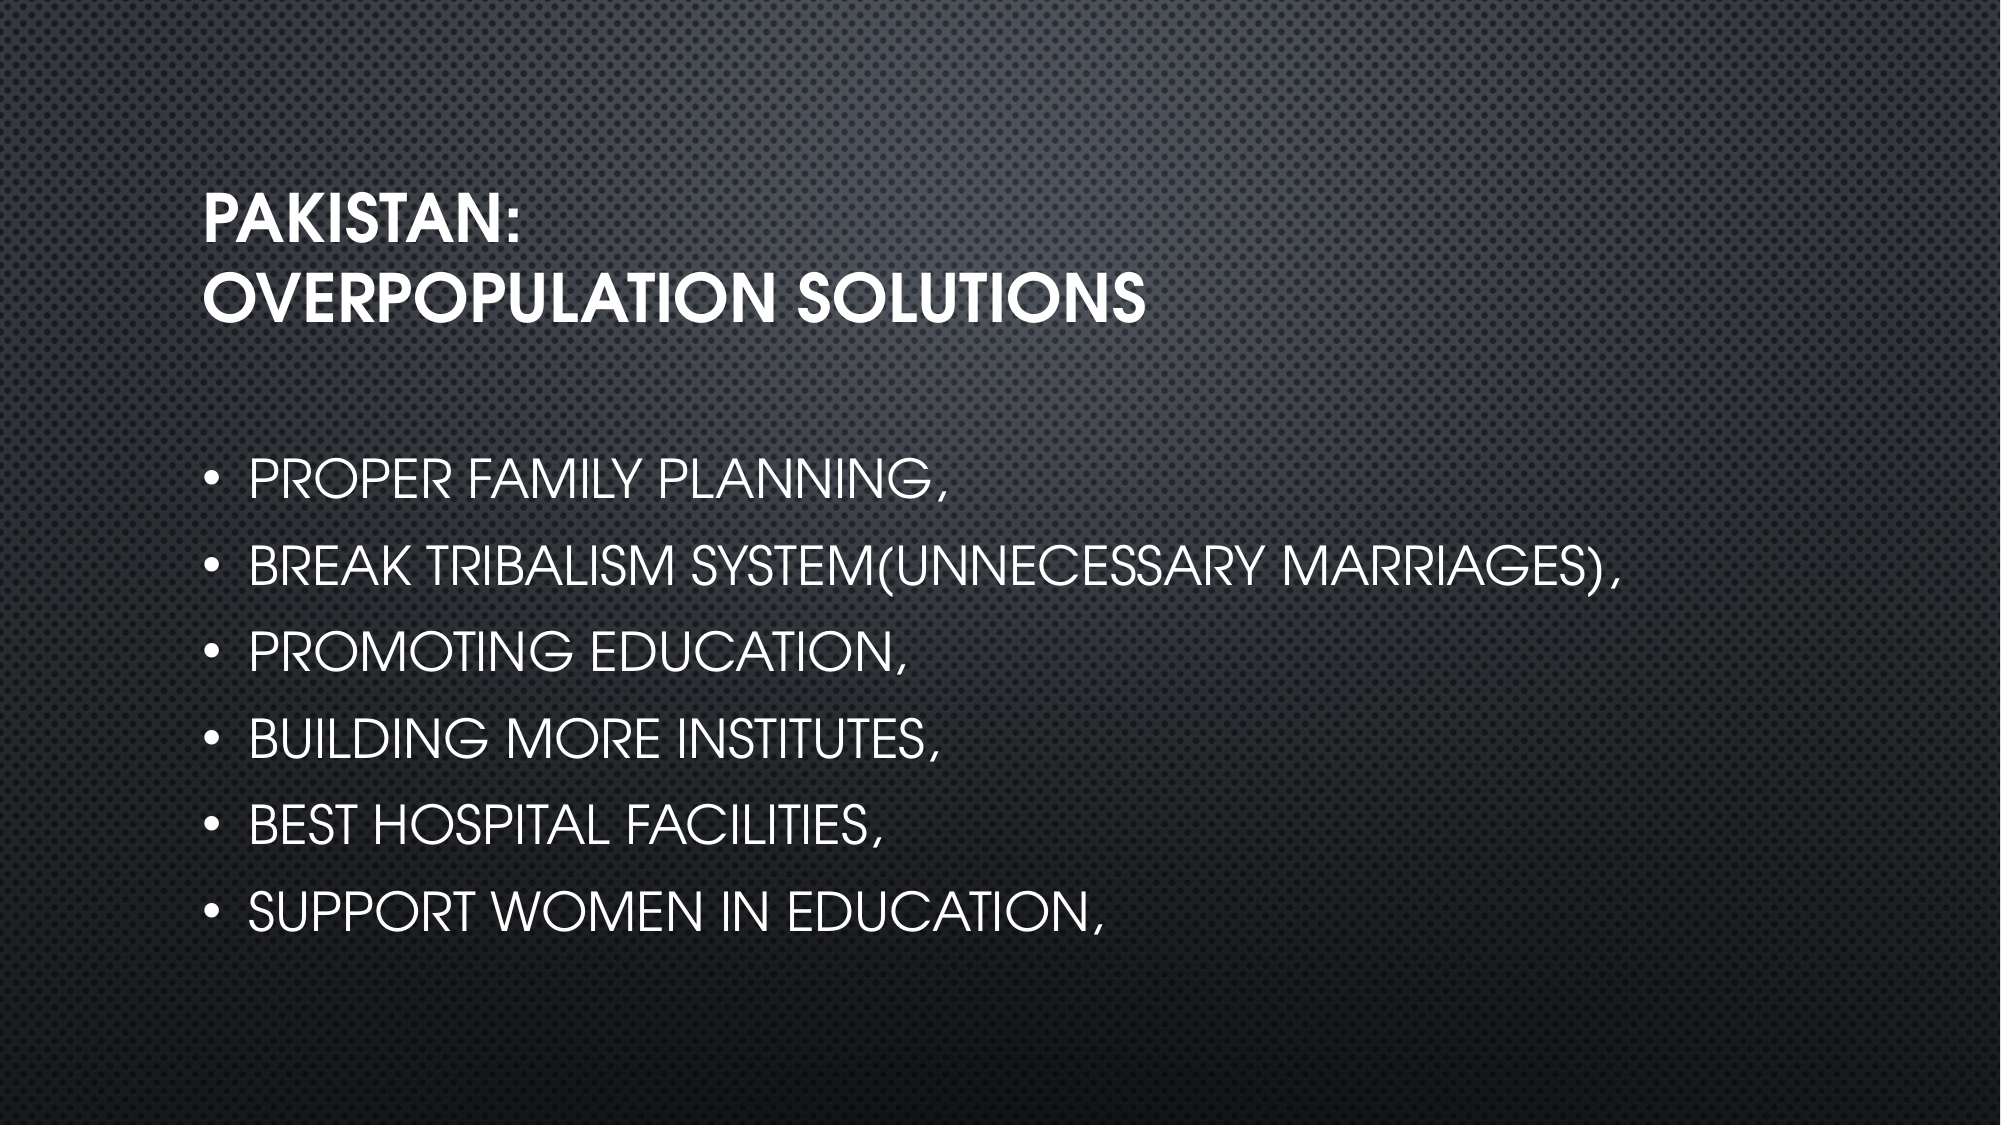

# Pakistan: overpopulation solutions
Proper family planning,
Break tribalism system(unnecessary marriages),
Promoting education,
Building more institutes,
Best hospital facilities,
Support women in education,